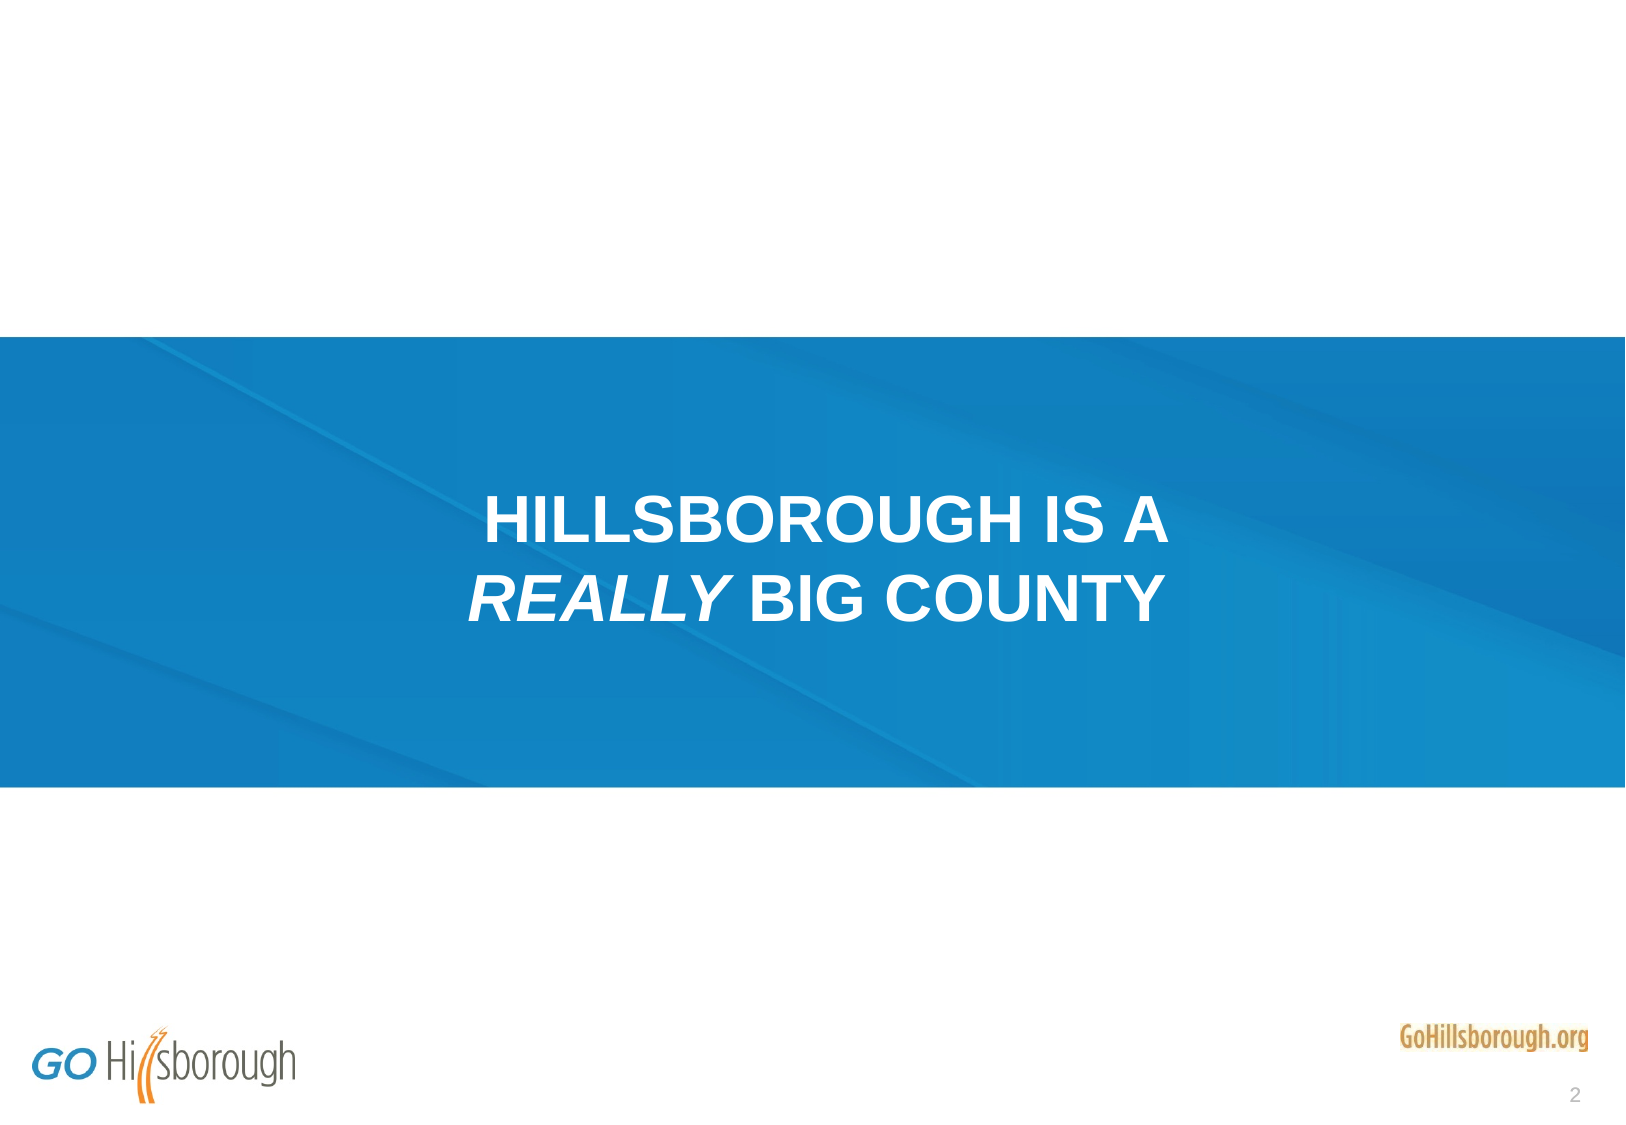

# HILLSBOROUGH IS A REALLY BIG COUNTY